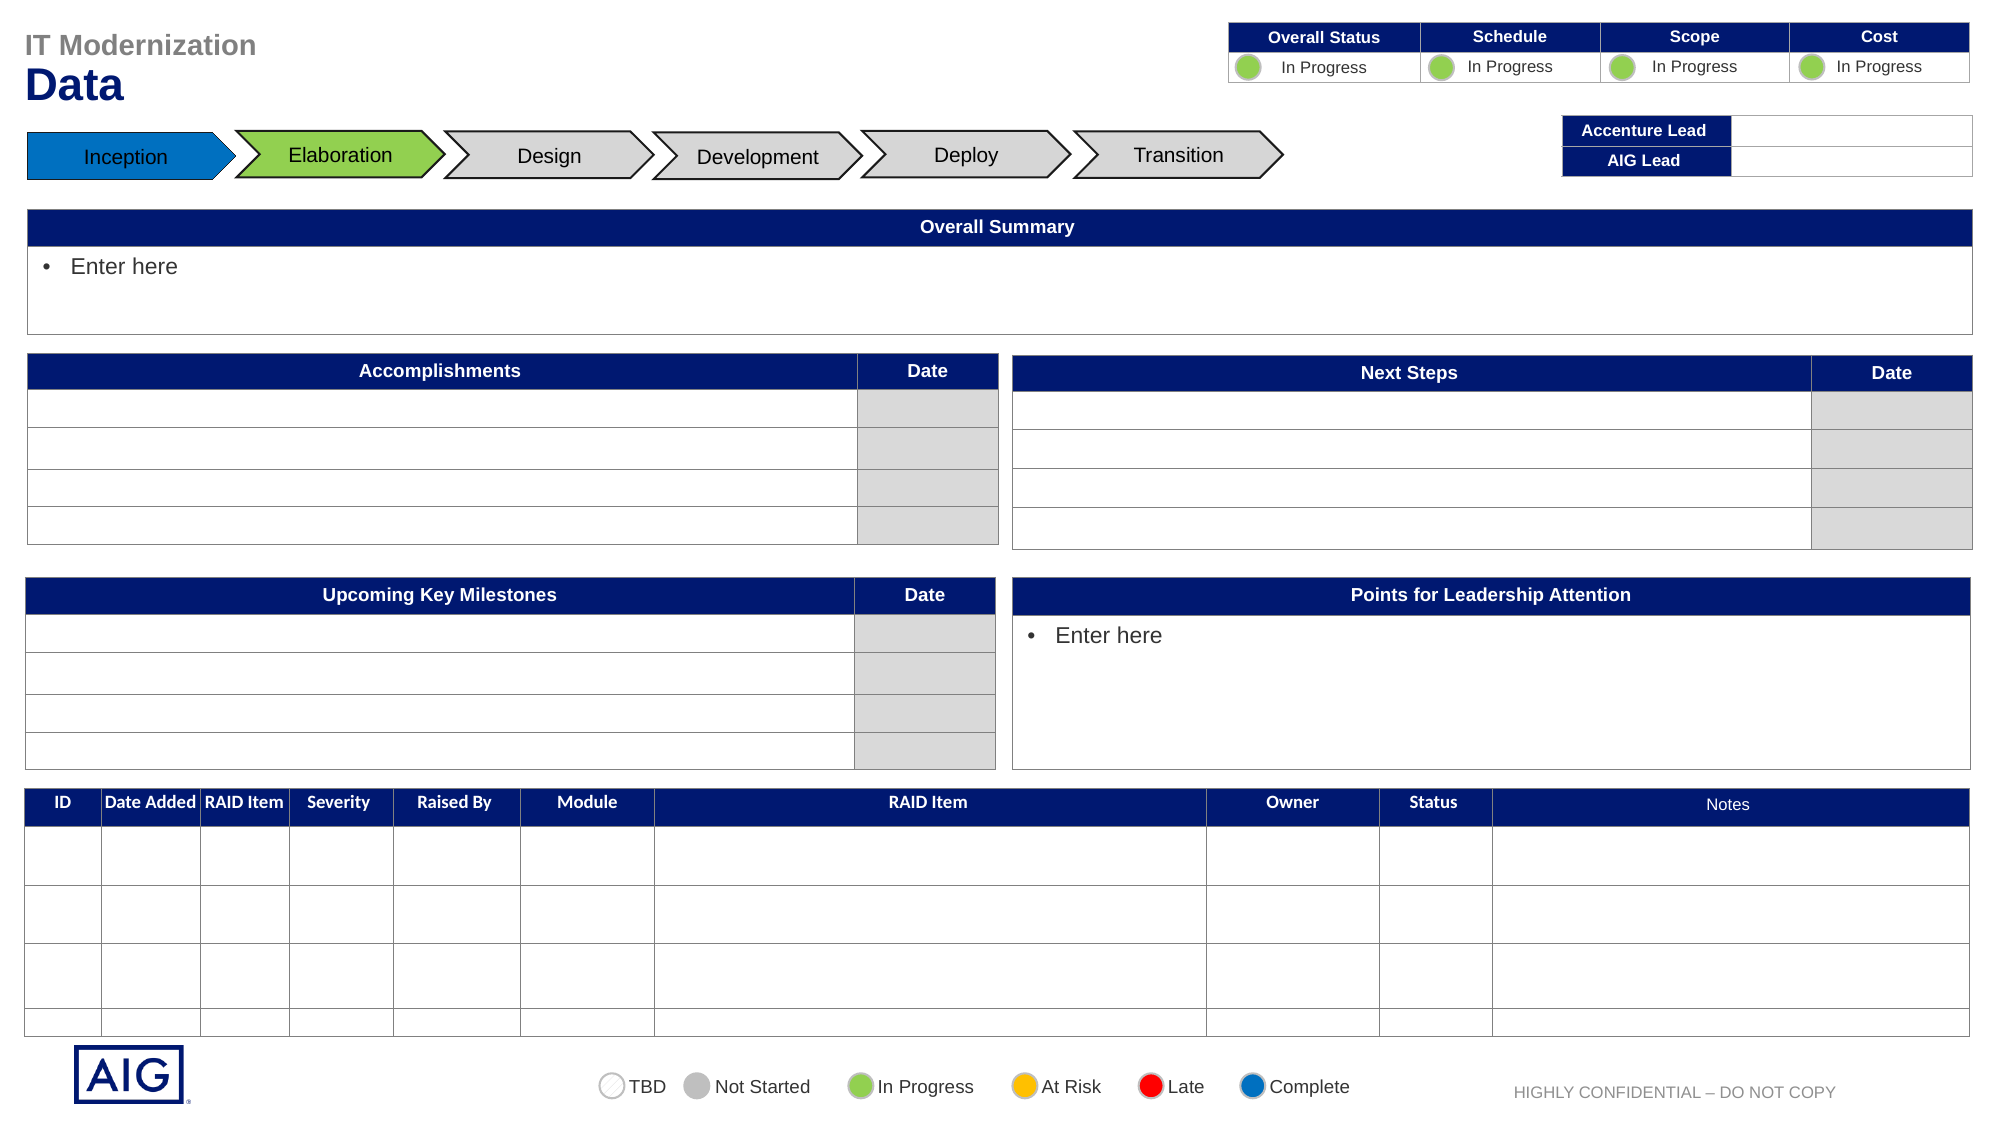

| Overall Status | Schedule | Scope | Cost |
| --- | --- | --- | --- |
| In Progress | In Progress | In Progress | In Progress |
IT Modernization
Data

| Accenture Lead |  |
| --- | --- |
| AIG Lead |  |
Elaboration
Deploy
Transition
Design
Inception
Development
| Overall Summary |
| --- |
| Enter here |
| Accomplishments | Date |
| --- | --- |
|  |  |
|  |  |
|  |  |
|  |  |
| Next Steps | Date |
| --- | --- |
|  |  |
|  |  |
|  |  |
|  |  |
| Points for Leadership Attention |
| --- |
| Enter here |
| Upcoming Key Milestones | Date |
| --- | --- |
|  |  |
|  |  |
|  |  |
|  |  |
| ID | Date Added | RAID Item | Severity | Raised By | Module | RAID Item | Owner | Status | Notes |
| --- | --- | --- | --- | --- | --- | --- | --- | --- | --- |
|  |  |  |  |  |  |  |  |  |  |
|  |  |  |  |  |  |  |  |  |  |
|  |  |  |  |  |  |  |  |  |  |
|  |  |  |  |  |  |  |  |  |  |
TBD
Not Started
In Progress
At Risk
Late
Complete